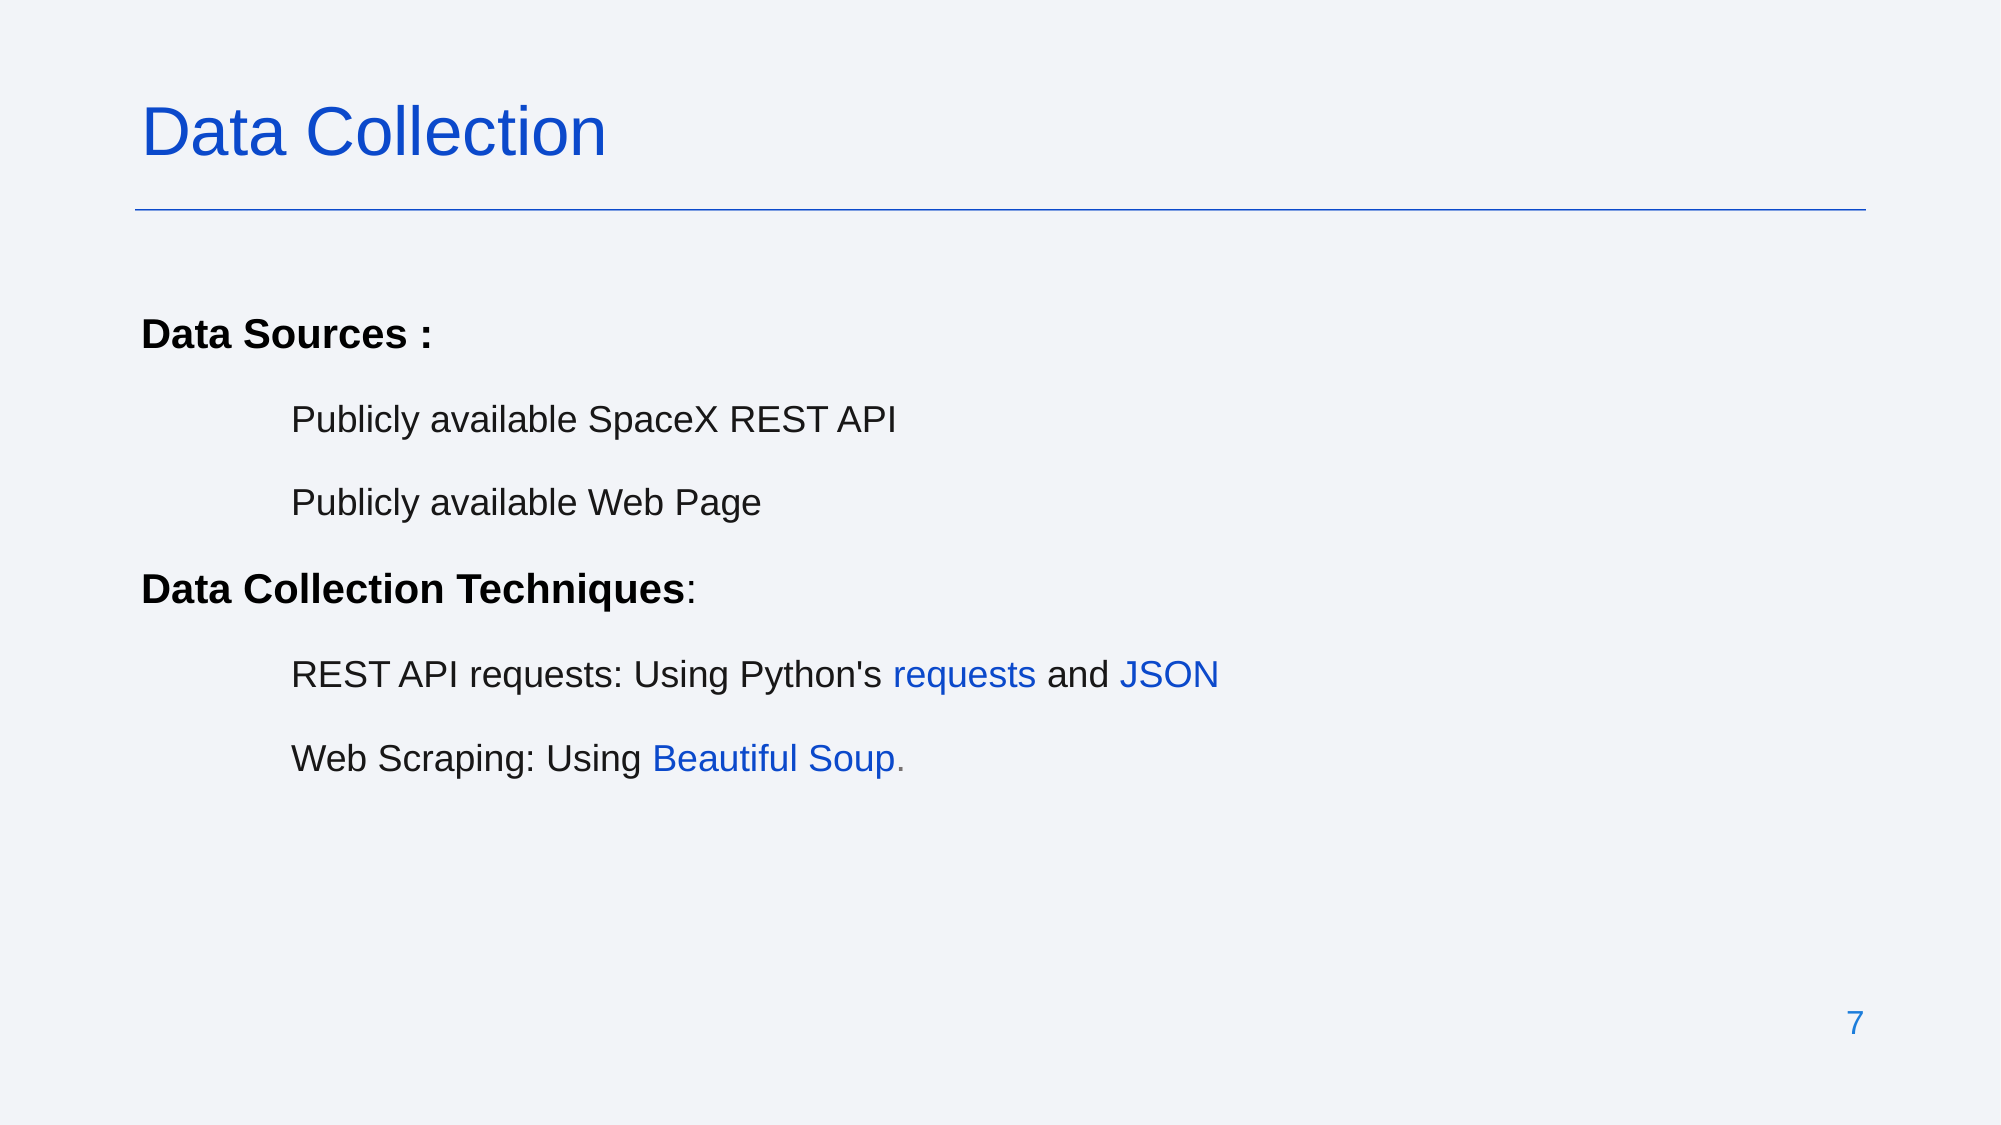

Data Collection
Data Sources :
Publicly available SpaceX REST API
Publicly available Web Page
Data Collection Techniques:
REST API requests: Using Python's requests and JSON
Web Scraping: Using Beautiful Soup.

7